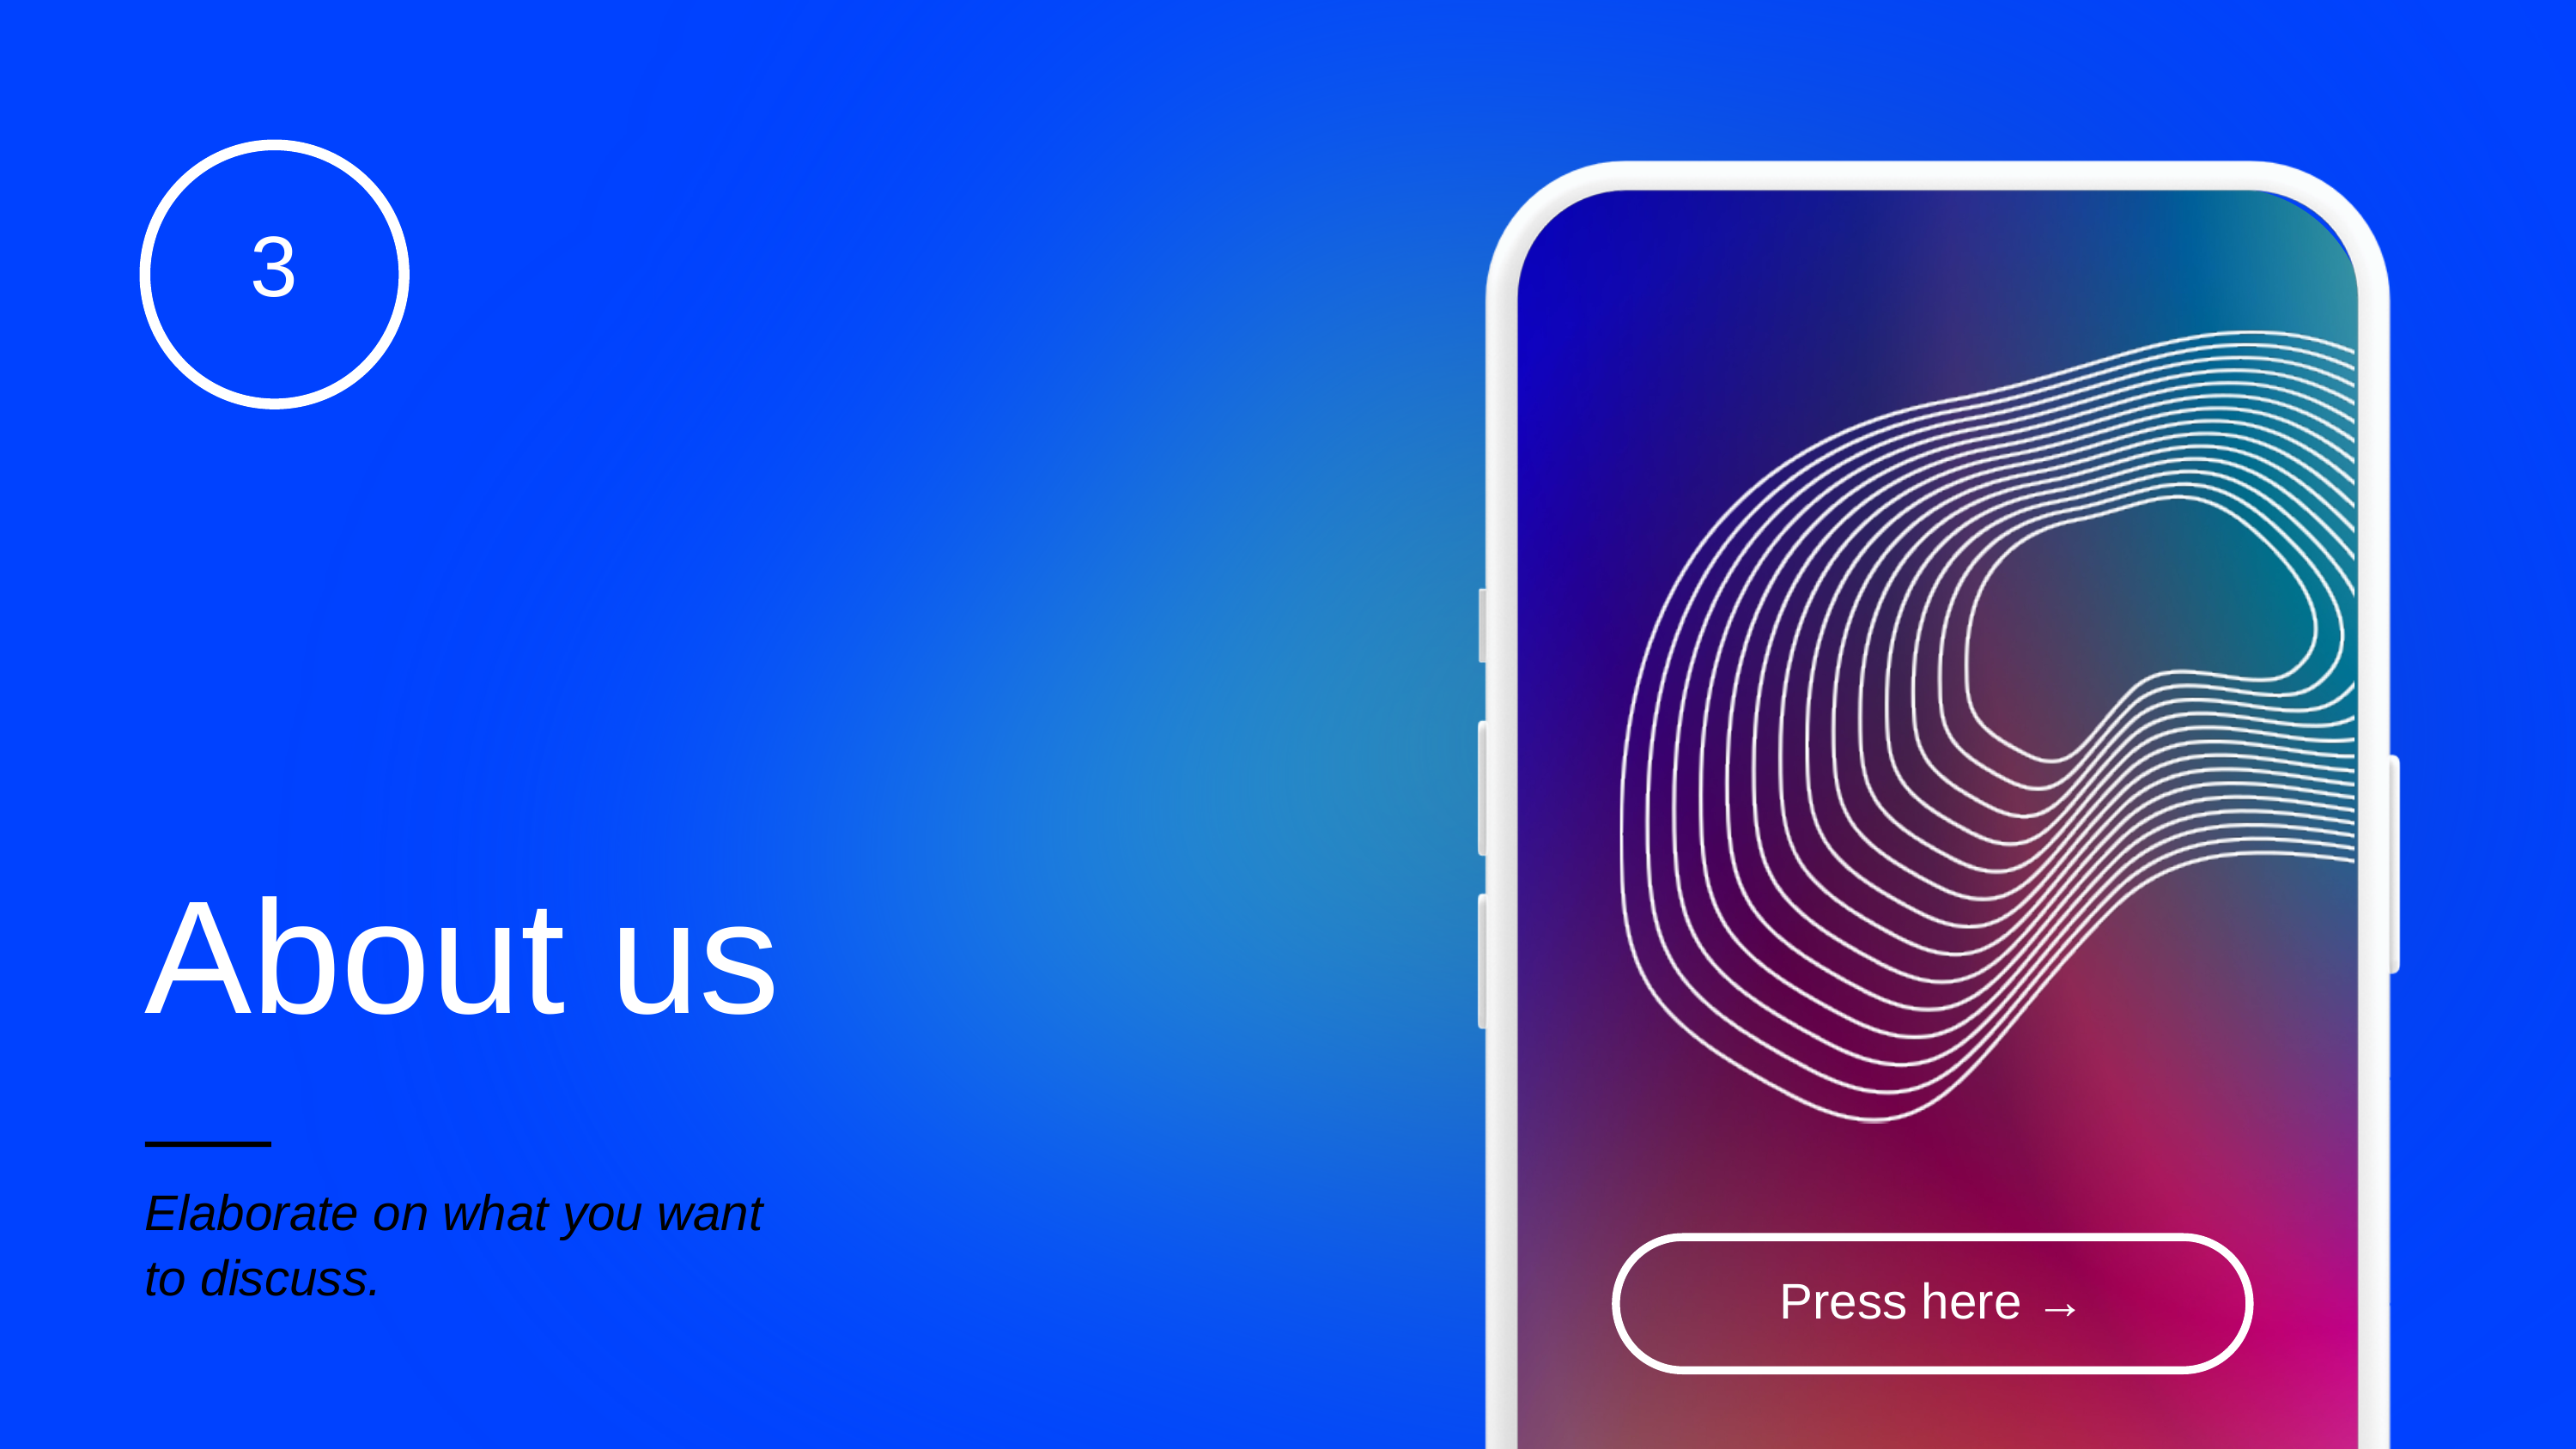

3

About us

Elaborate on what you want to discuss.

Press here →